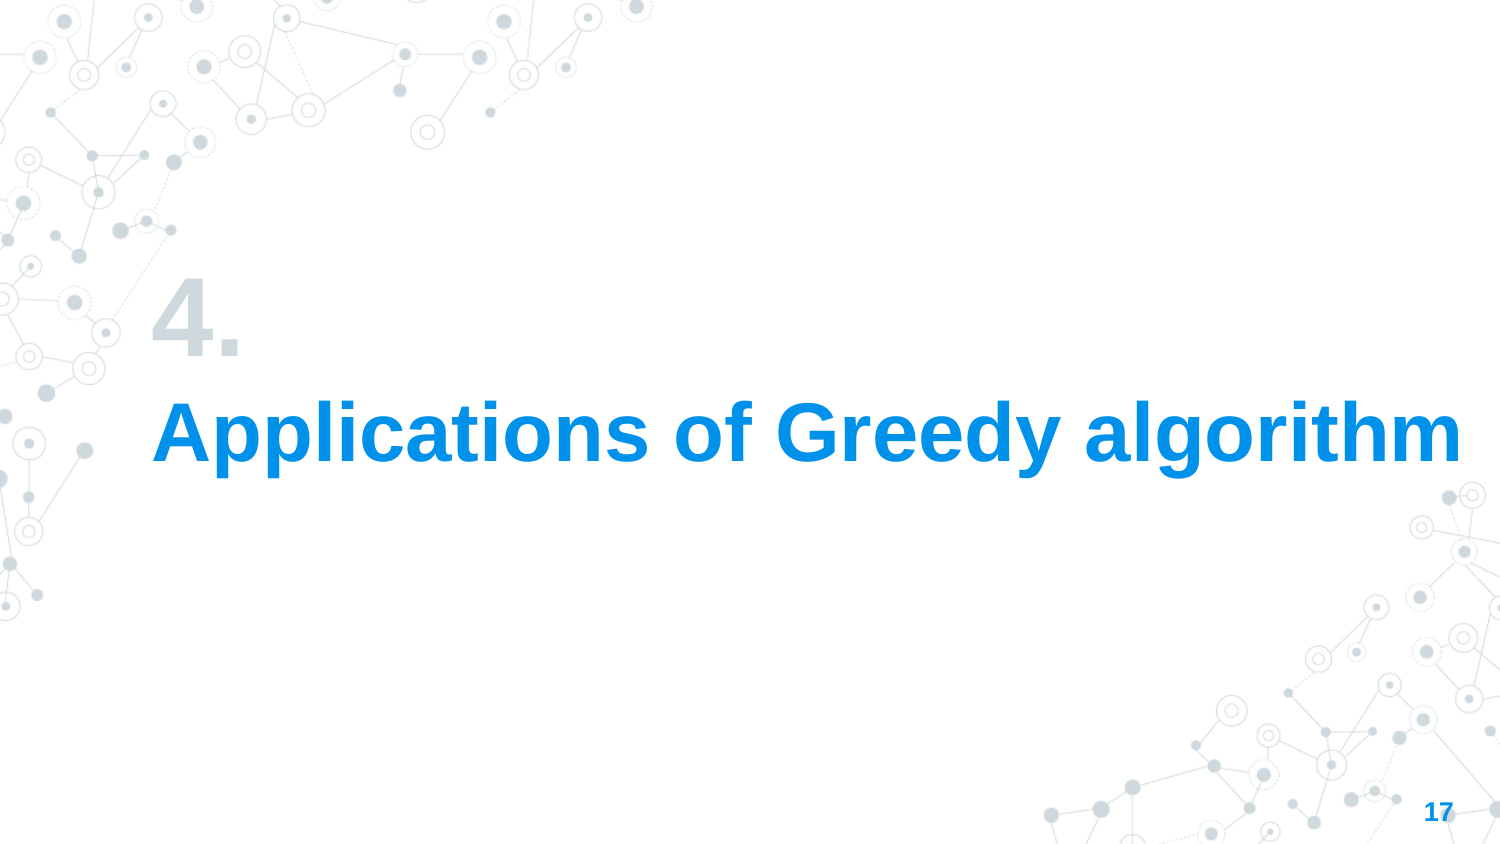

# 4. Applications of Greedy algorithm
17